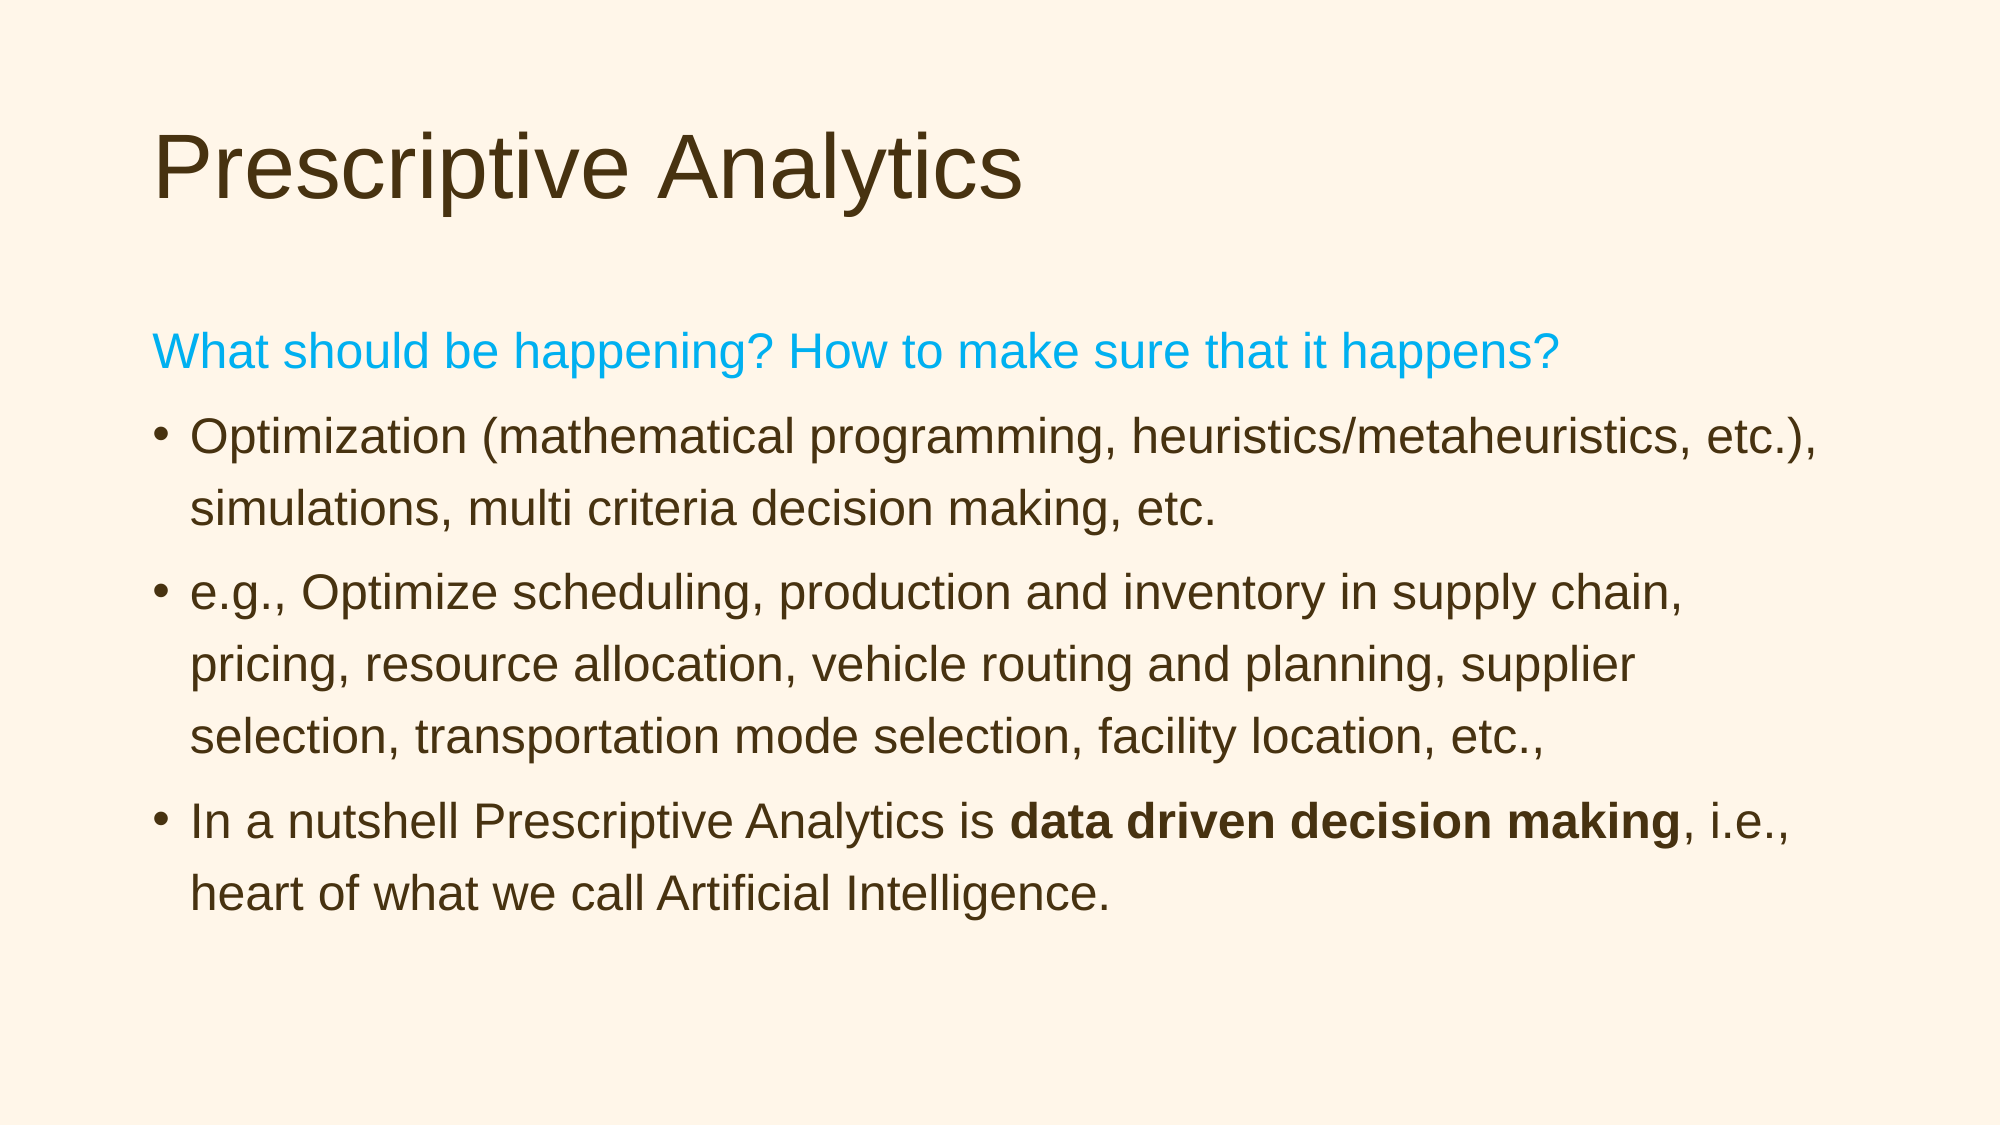

# Prescriptive Analytics

What should be happening? How to make sure that it happens?
Optimization (mathematical programming, heuristics/metaheuristics, etc.), simulations, multi criteria decision making, etc.
e.g., Optimize scheduling, production and inventory in supply chain, pricing, resource allocation, vehicle routing and planning, supplier selection, transportation mode selection, facility location, etc.,
In a nutshell Prescriptive Analytics is data driven decision making, i.e., heart of what we call Artificial Intelligence.